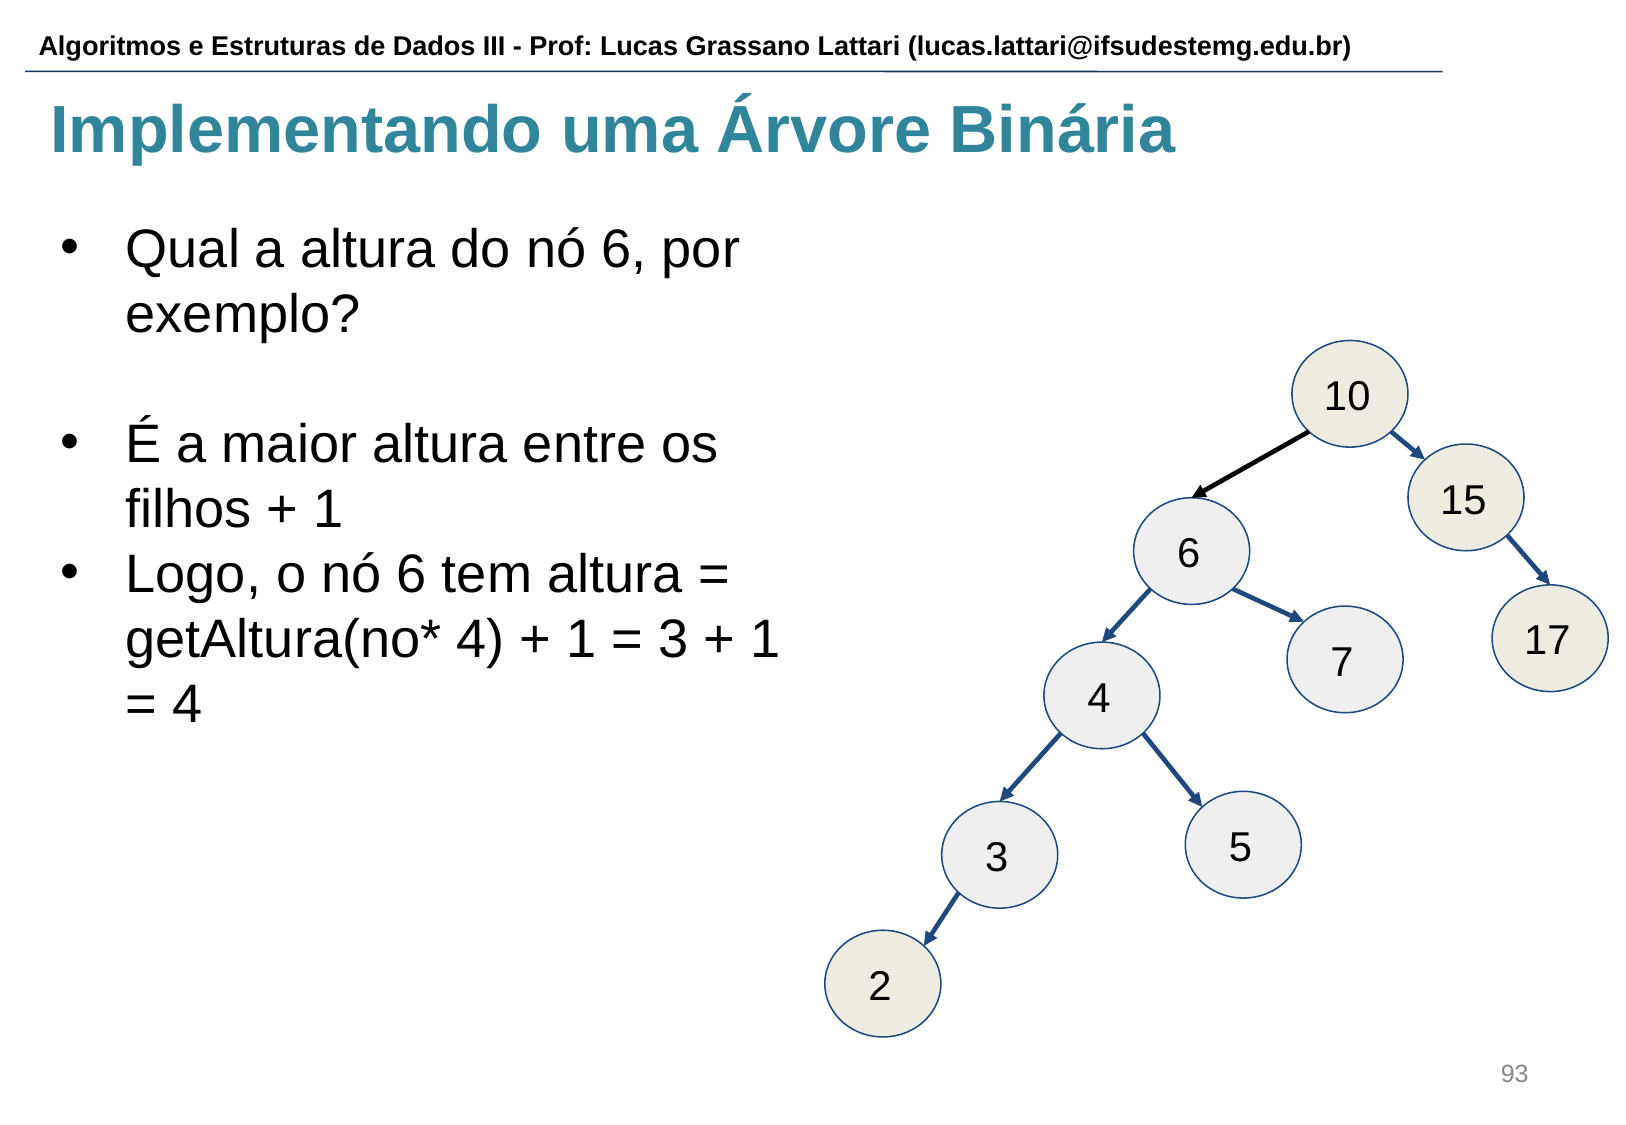

# Implementando uma Árvore Binária
Qual a altura do nó 6, por exemplo?

É a maior altura entre os filhos + 1
Logo, o nó 6 tem altura = getAltura(no* 4) + 1 = 3 + 1 = 4
10
15
 6
17
 7
 4
 5
 3
 2
93